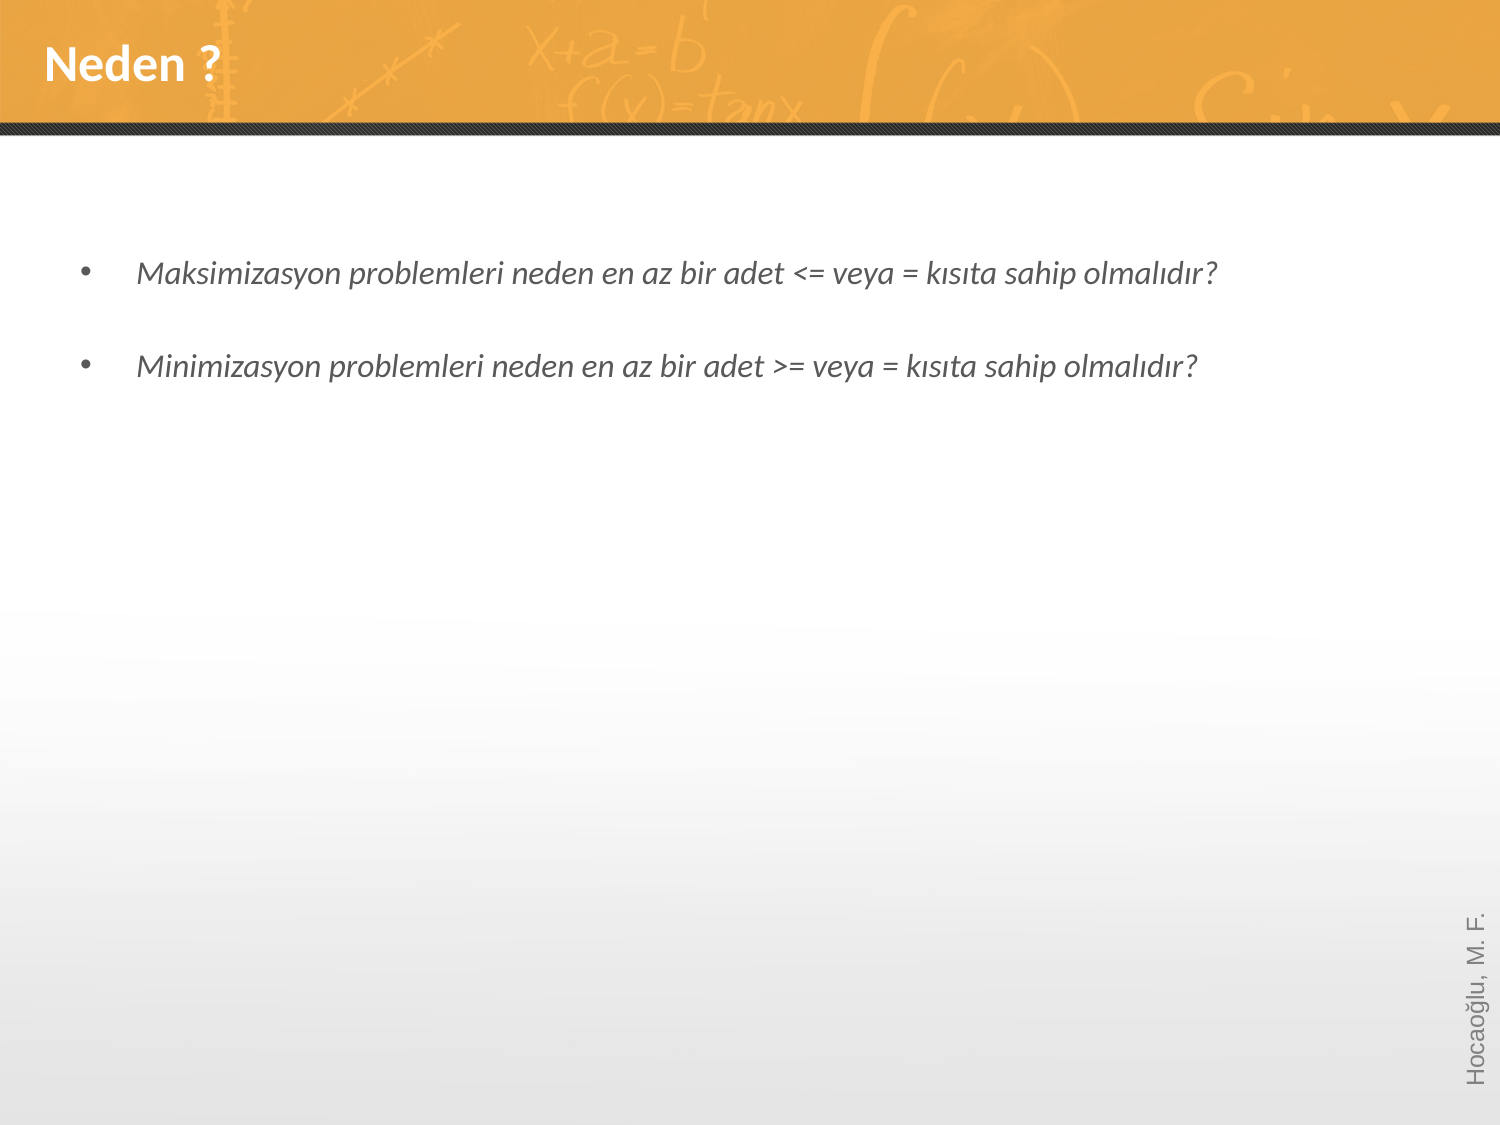

# Neden ?
Maksimizasyon problemleri neden en az bir adet <= veya = kısıta sahip olmalıdır?

Minimizasyon problemleri neden en az bir adet >= veya = kısıta sahip olmalıdır?